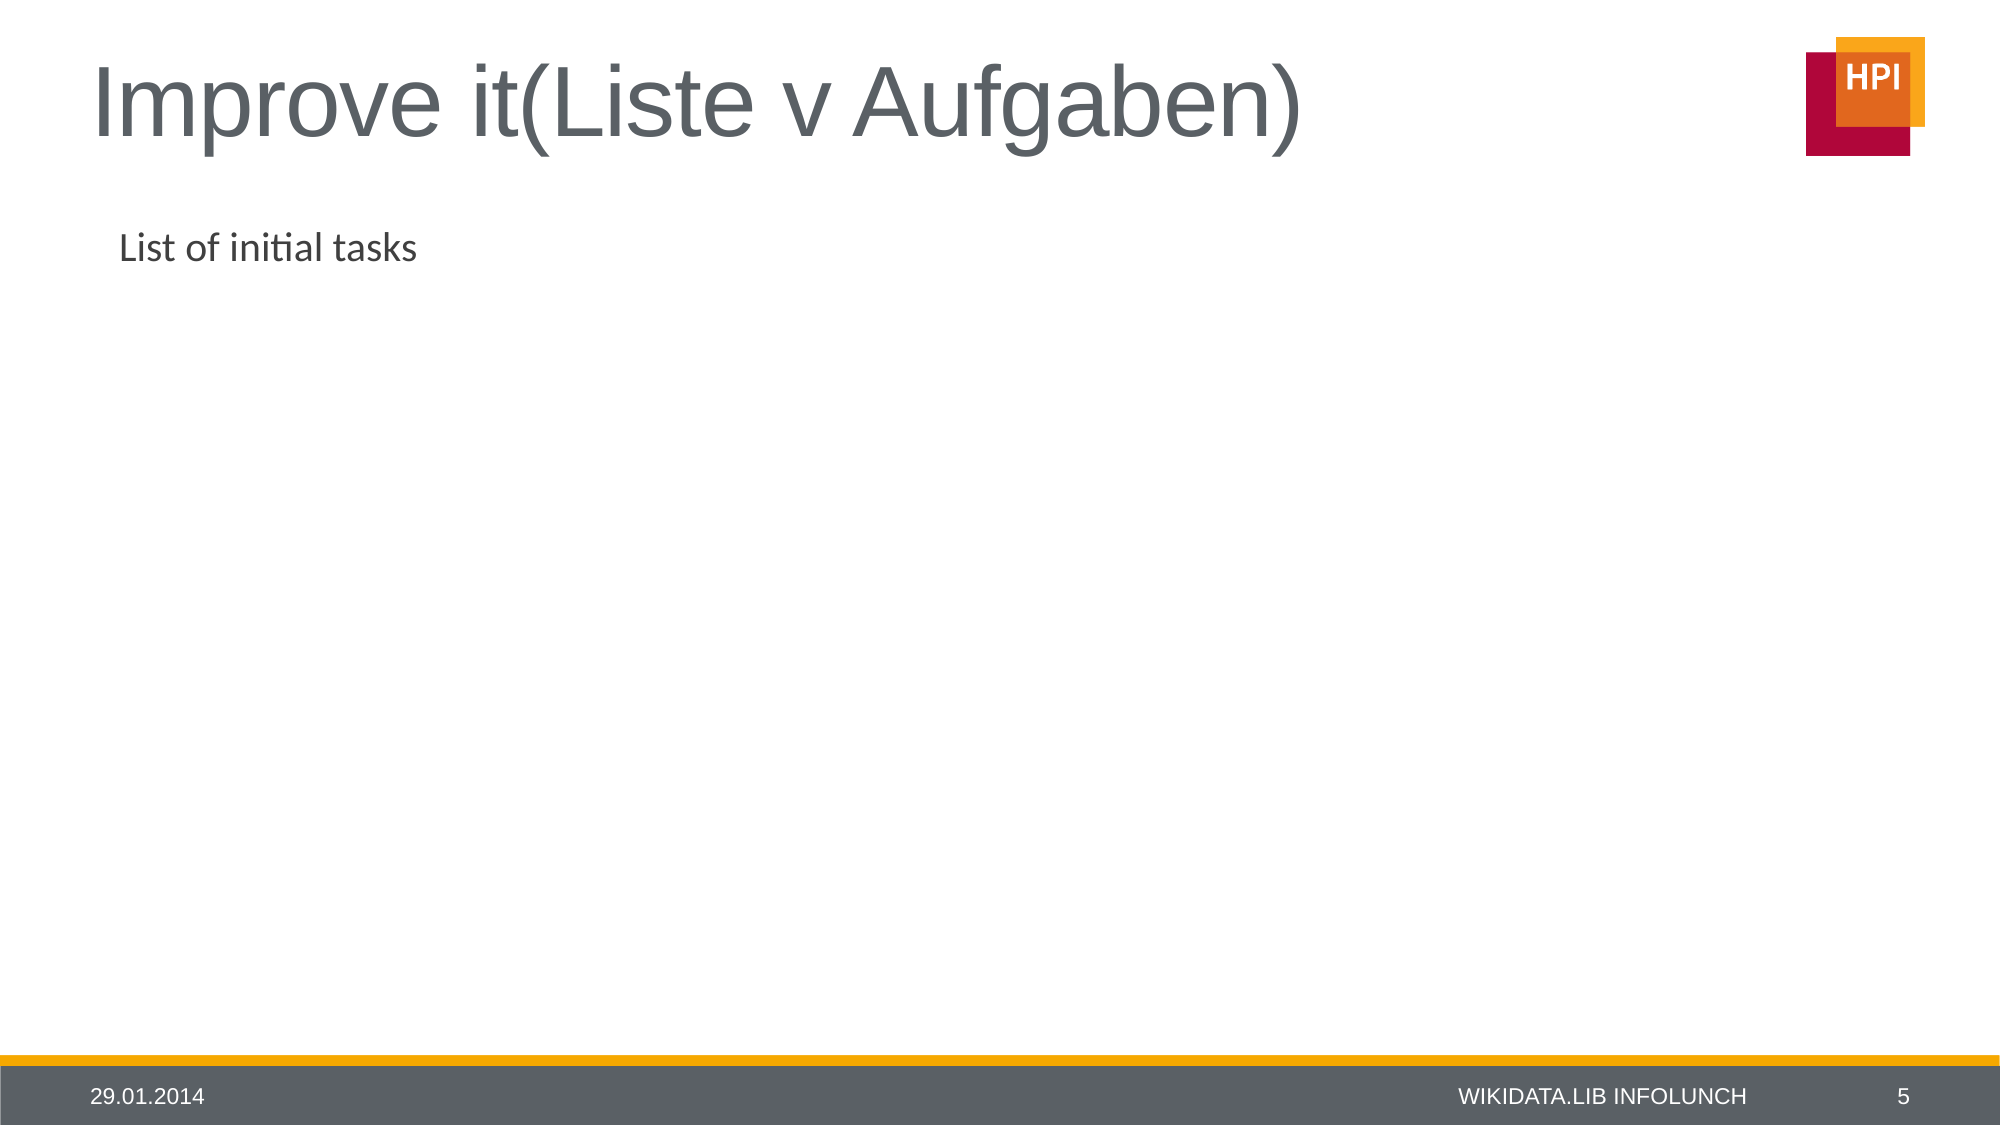

# Improve it(Liste v Aufgaben)
List of initial tasks
29.01.2014
Wikidata.lib Infolunch
5